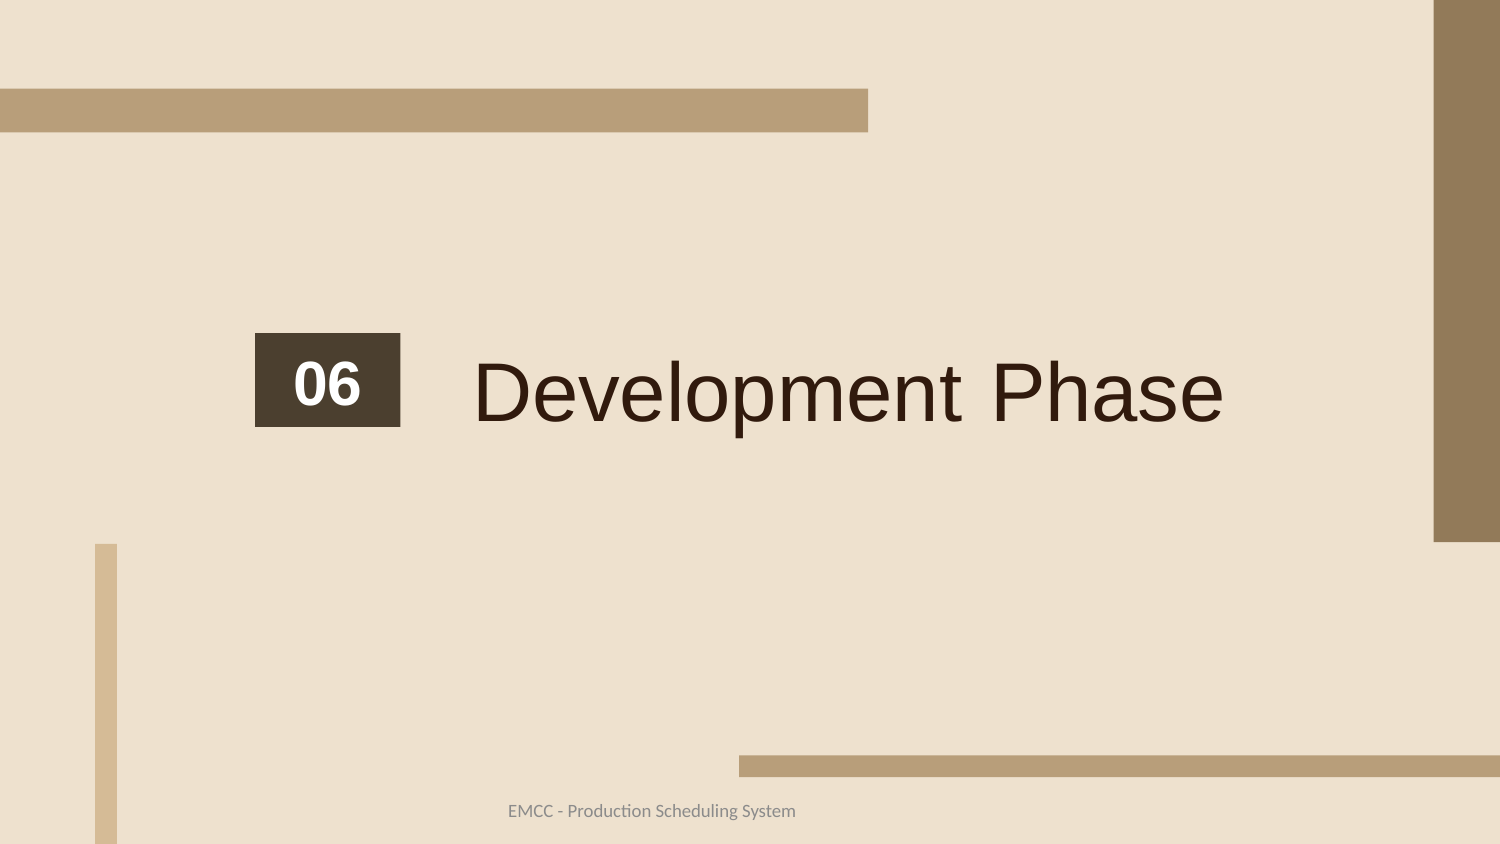

# Development Phase
06

EMCC - Production Scheduling System